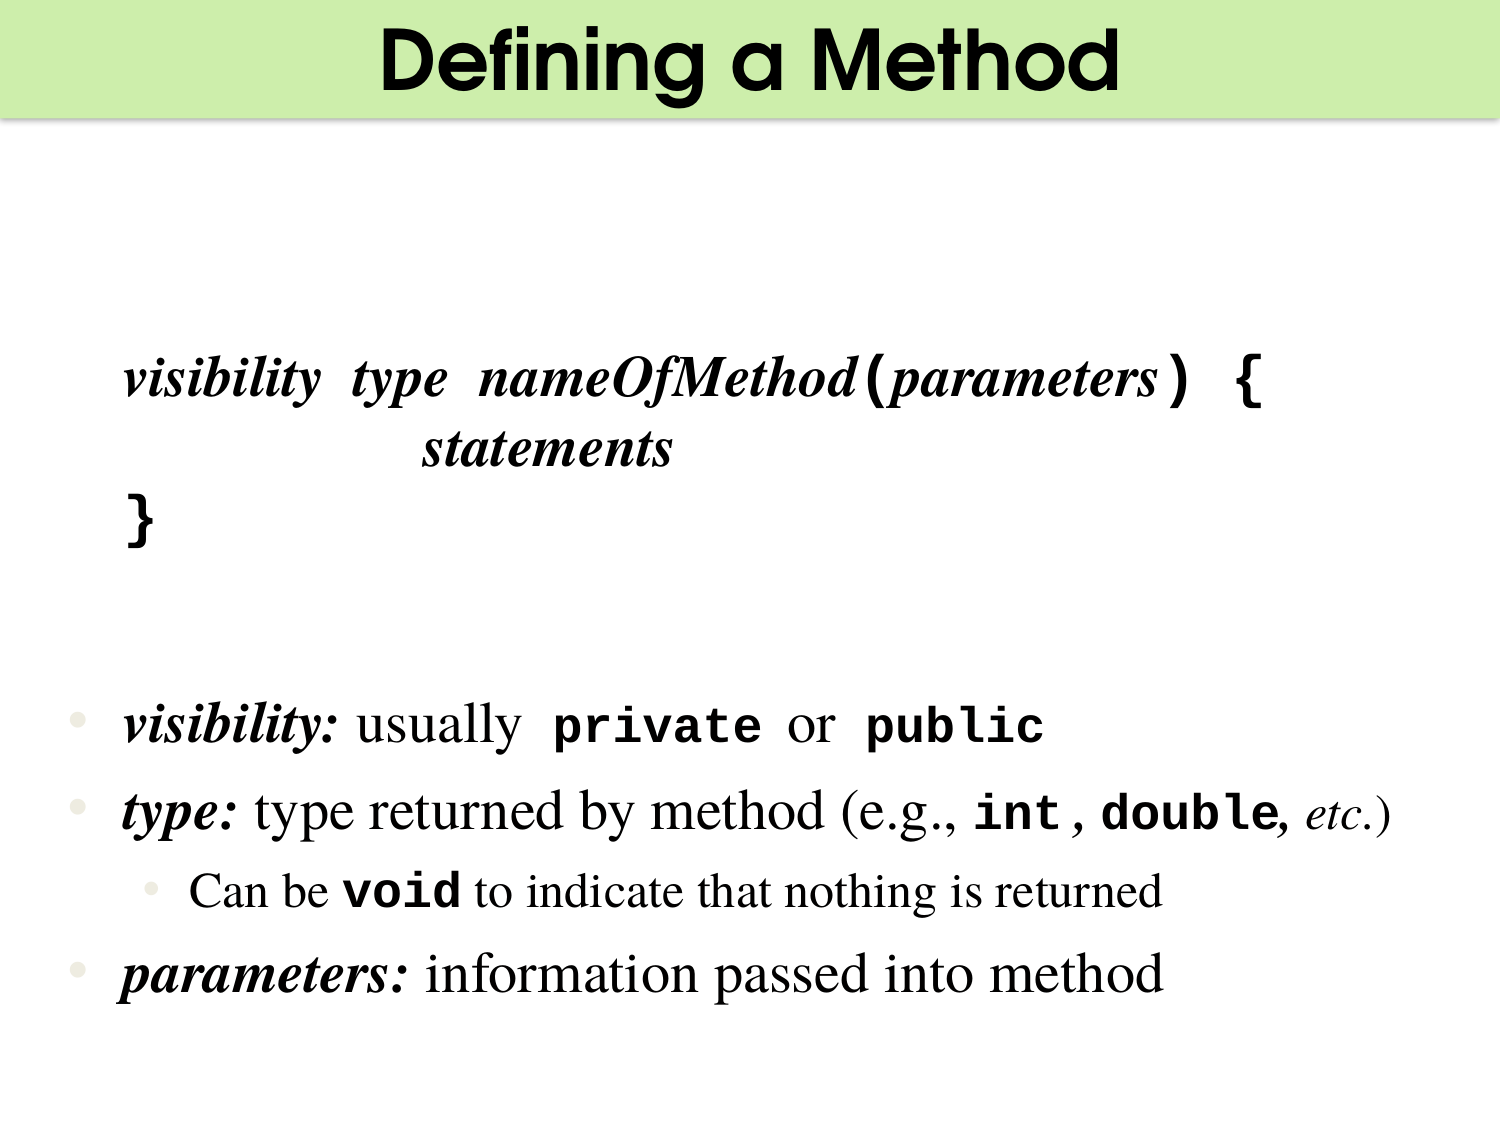

Defining a Method

	visibility  type  nameOfMethod(parameters) {
			statements
	}

visibility: usually  private  or  public
type: type returned by method (e.g., int , double, etc.)
Can be void to indicate that nothing is returned
parameters: information passed into method